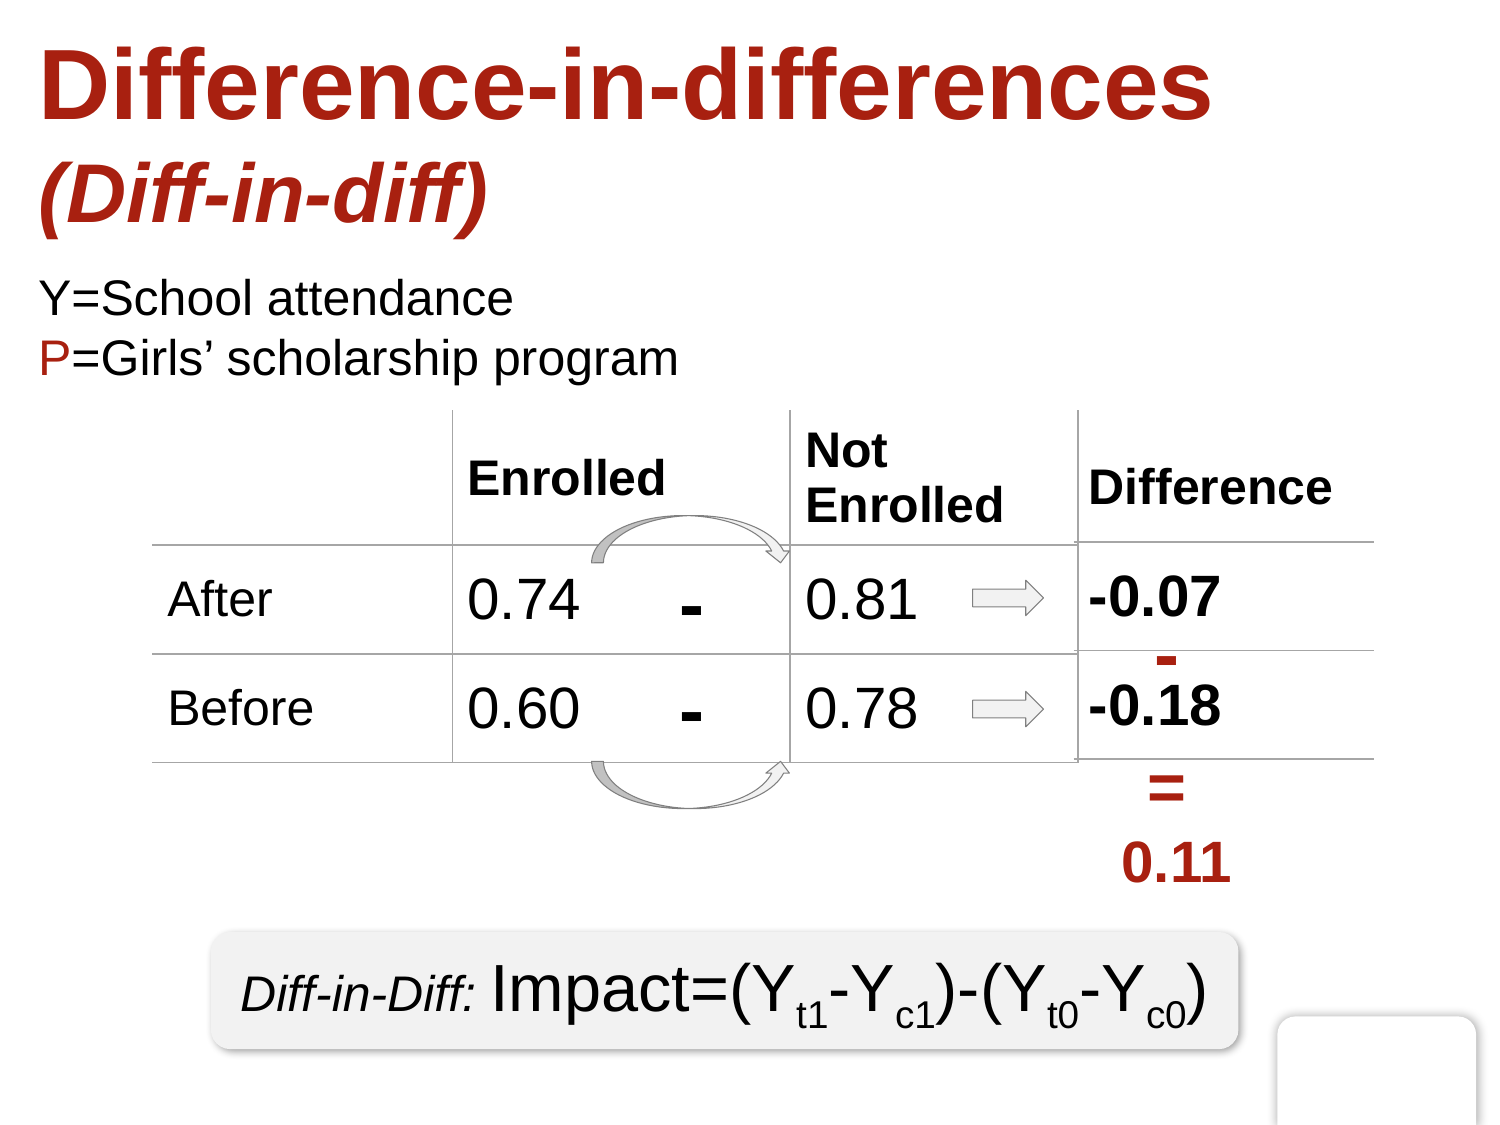

# Difference-in-differences (Diff-in-diff)
Y=School attendance
P=Girls’ scholarship program
|  | Enrolled | Not Enrolled |
| --- | --- | --- |
| After | 0.74 | 0.81 |
| Before | 0.60 | 0.78 |
| Difference |
| --- |
| -0.07 |
| -0.18 |

-

-
-

=

0.11
Diff-in-Diff: Impact=(Yt1-Yc1)-(Yt0-Yc0)